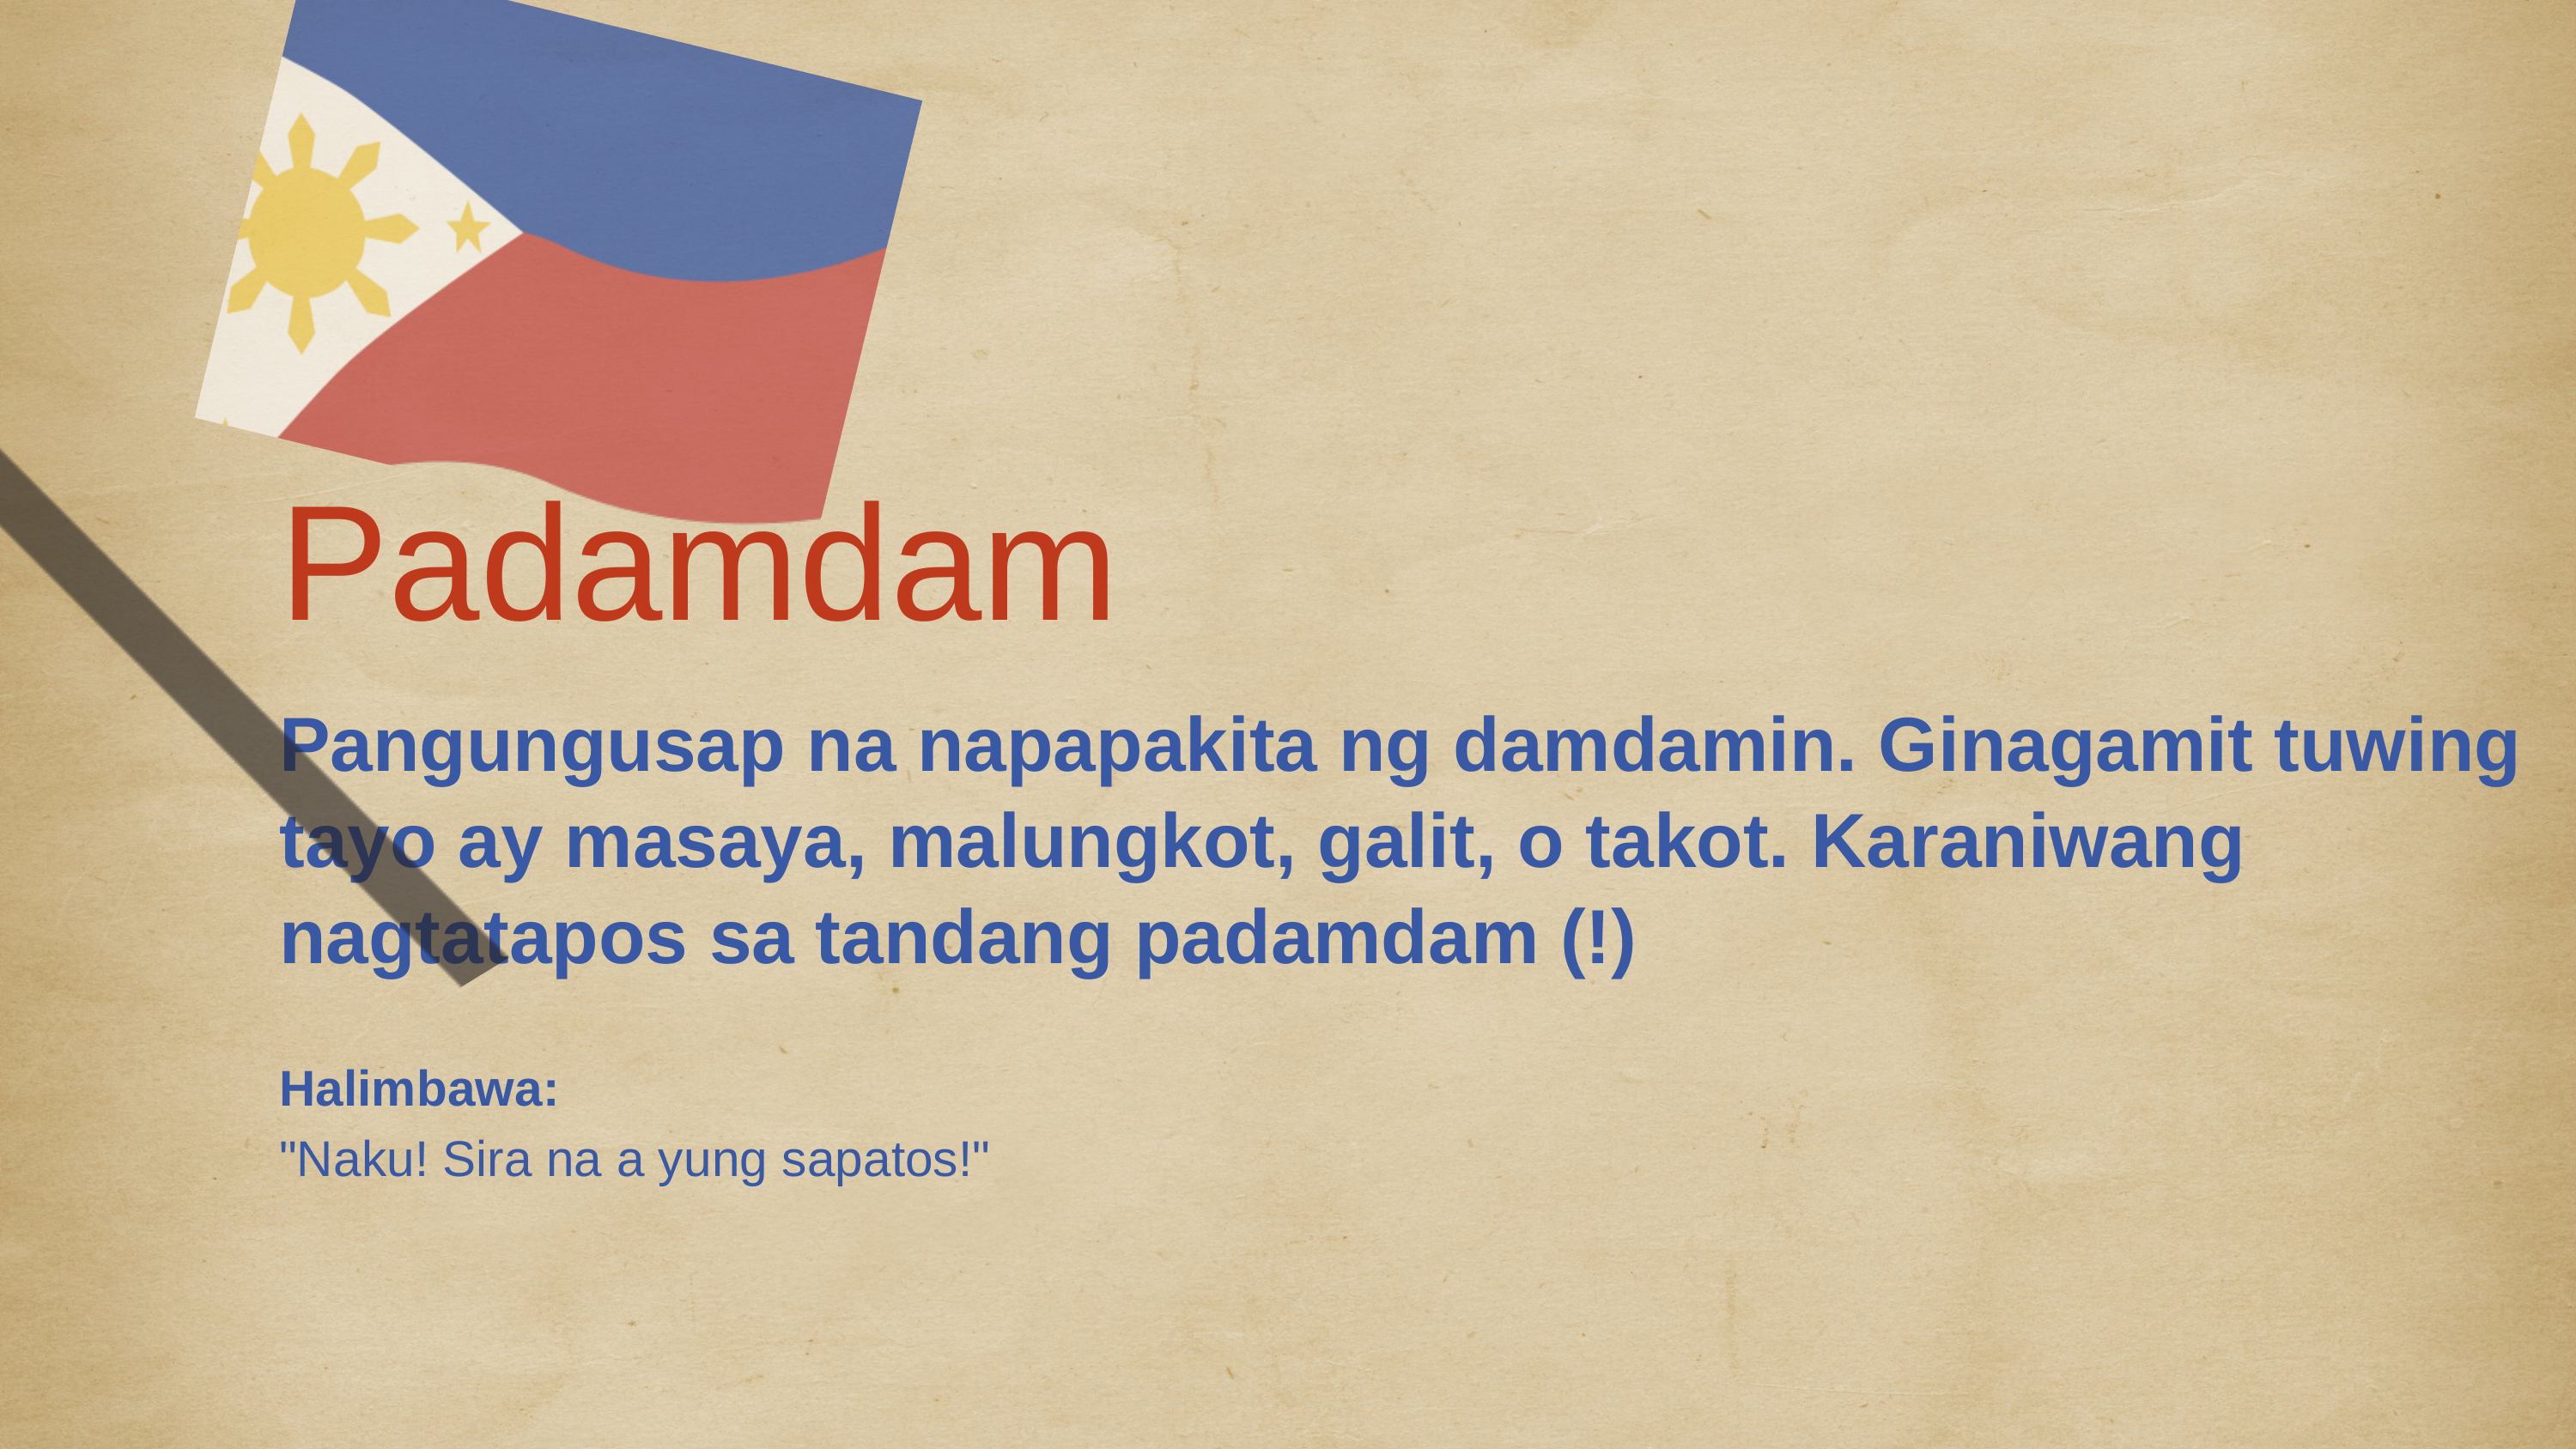

Padamdam
Pangungusap na napapakita ng damdamin. Ginagamit tuwing tayo ay masaya, malungkot, galit, o takot. Karaniwang nagtatapos sa tandang padamdam (!)
Halimbawa:
"Naku! Sira na a yung sapatos!"